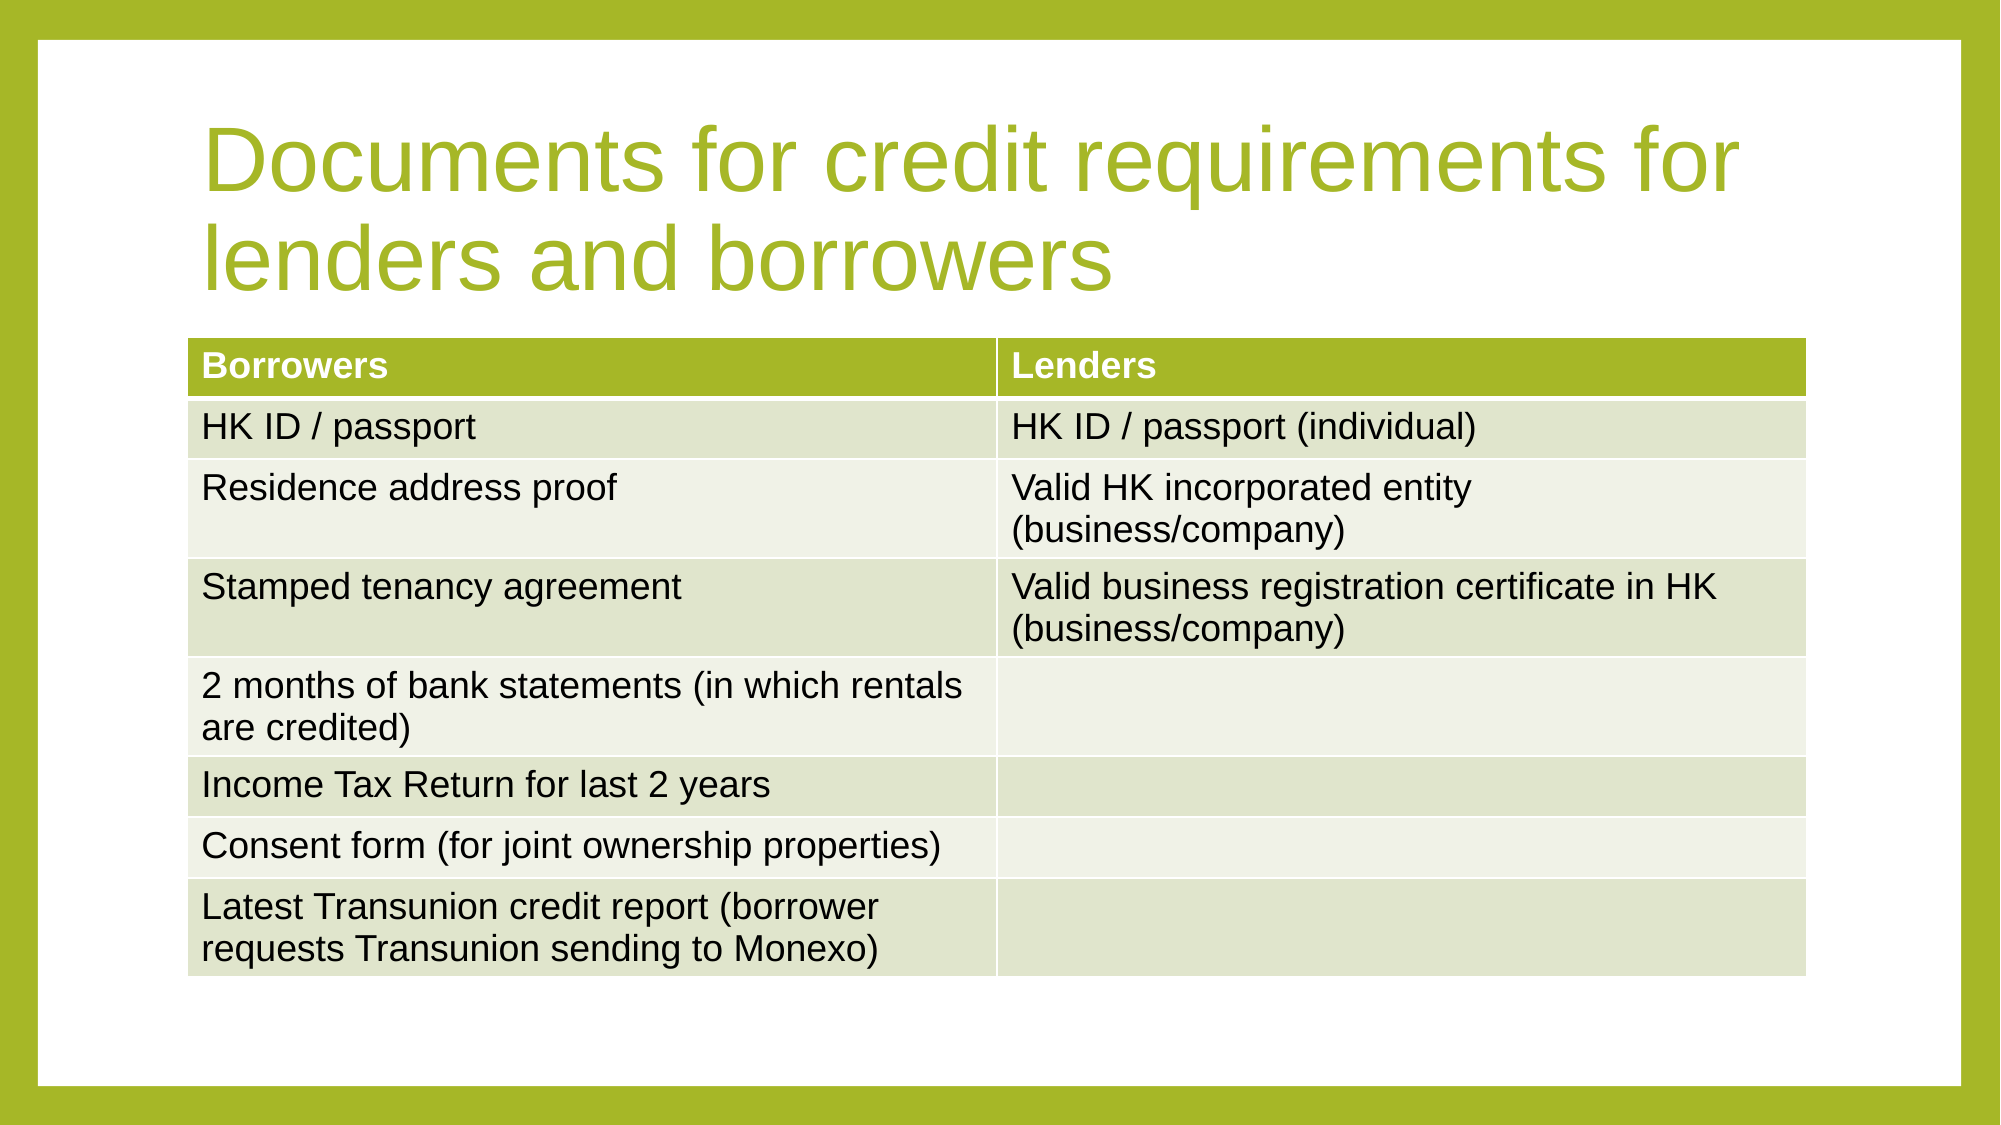

# Documents for credit requirements for lenders and borrowers
| Borrowers | Lenders |
| --- | --- |
| HK ID / passport | HK ID / passport (individual) |
| Residence address proof | Valid HK incorporated entity (business/company) |
| Stamped tenancy agreement | Valid business registration certificate in HK (business/company) |
| 2 months of bank statements (in which rentals are credited) |  |
| Income Tax Return for last 2 years |  |
| Consent form (for joint ownership properties) |  |
| Latest Transunion credit report (borrower requests Transunion sending to Monexo) |  |